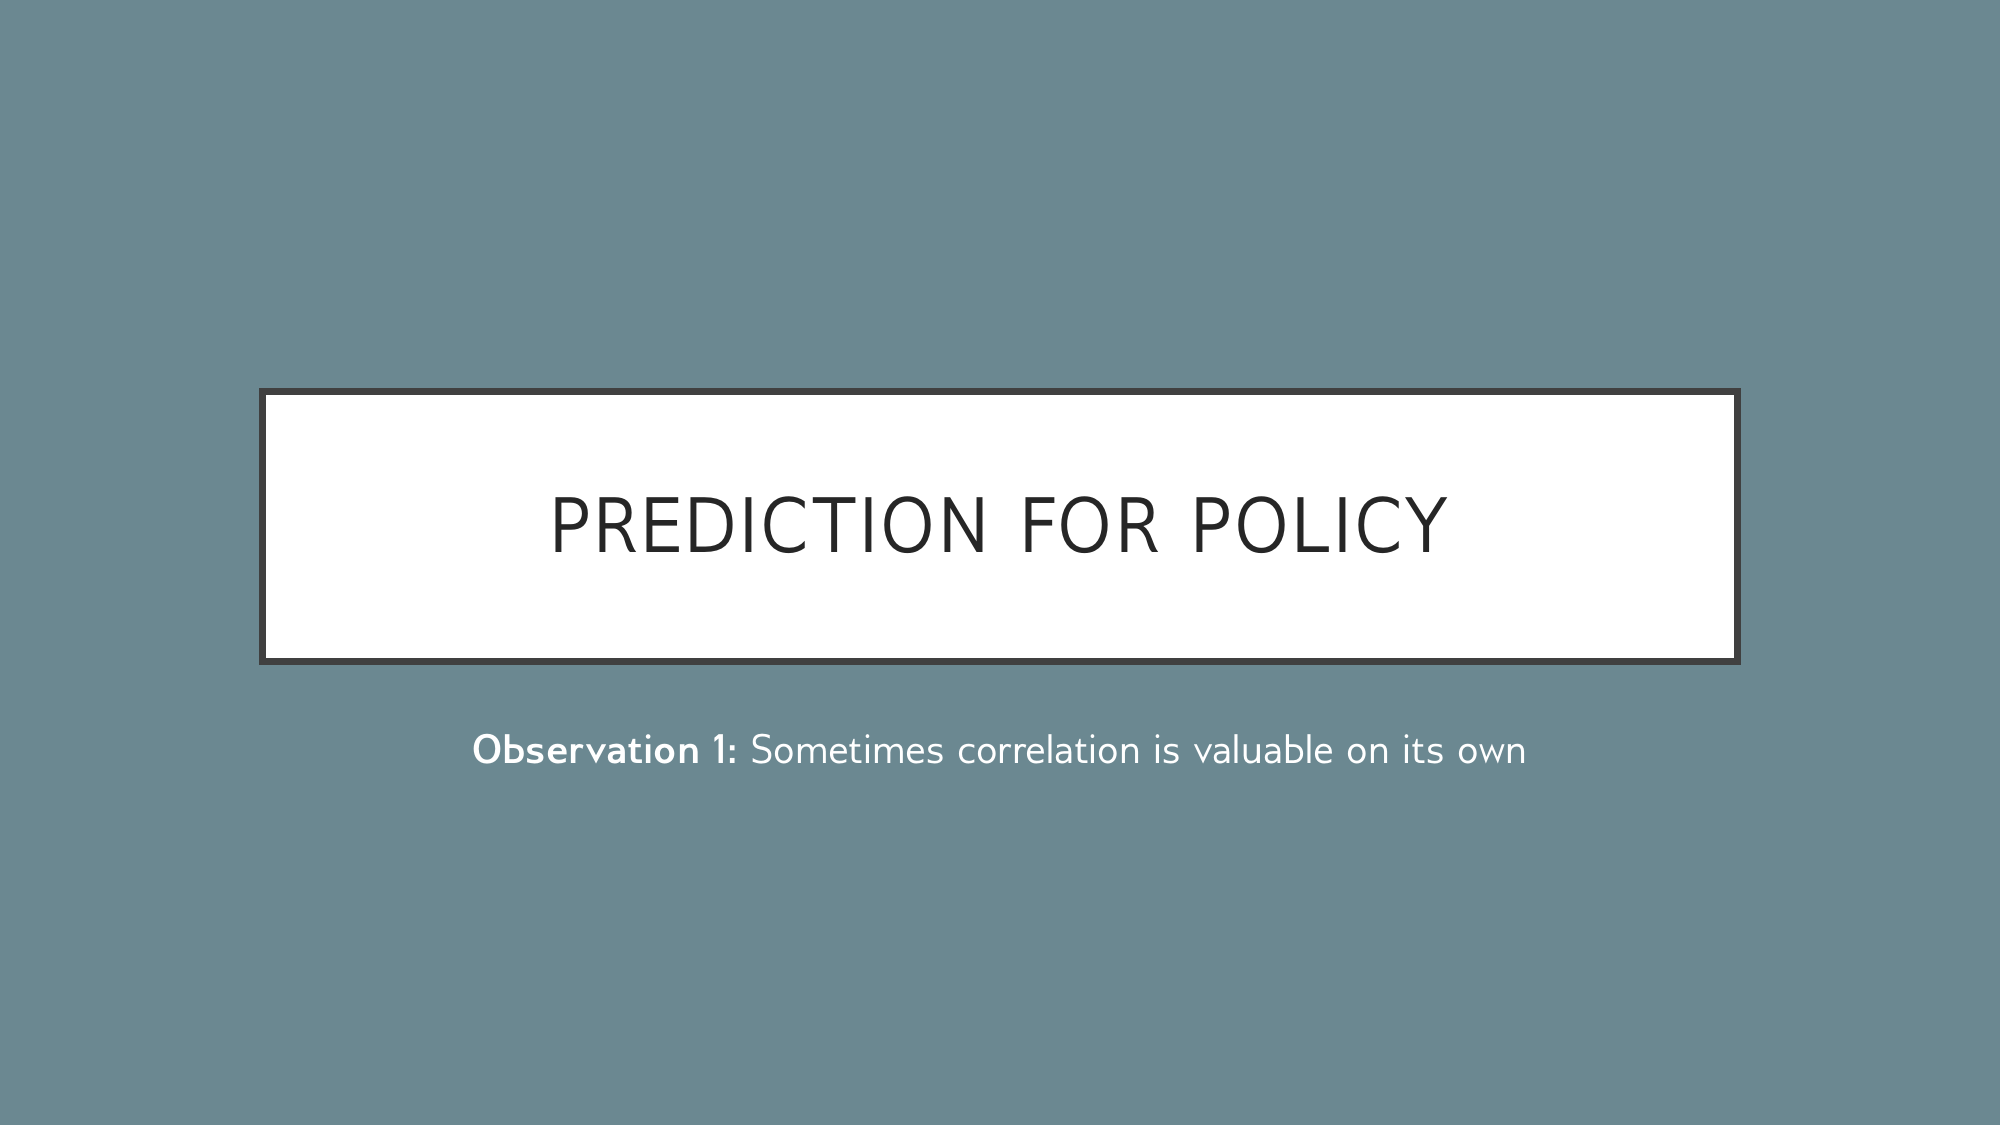

# Prediction For Policy
Observation 1: Sometimes correlation is valuable on its own